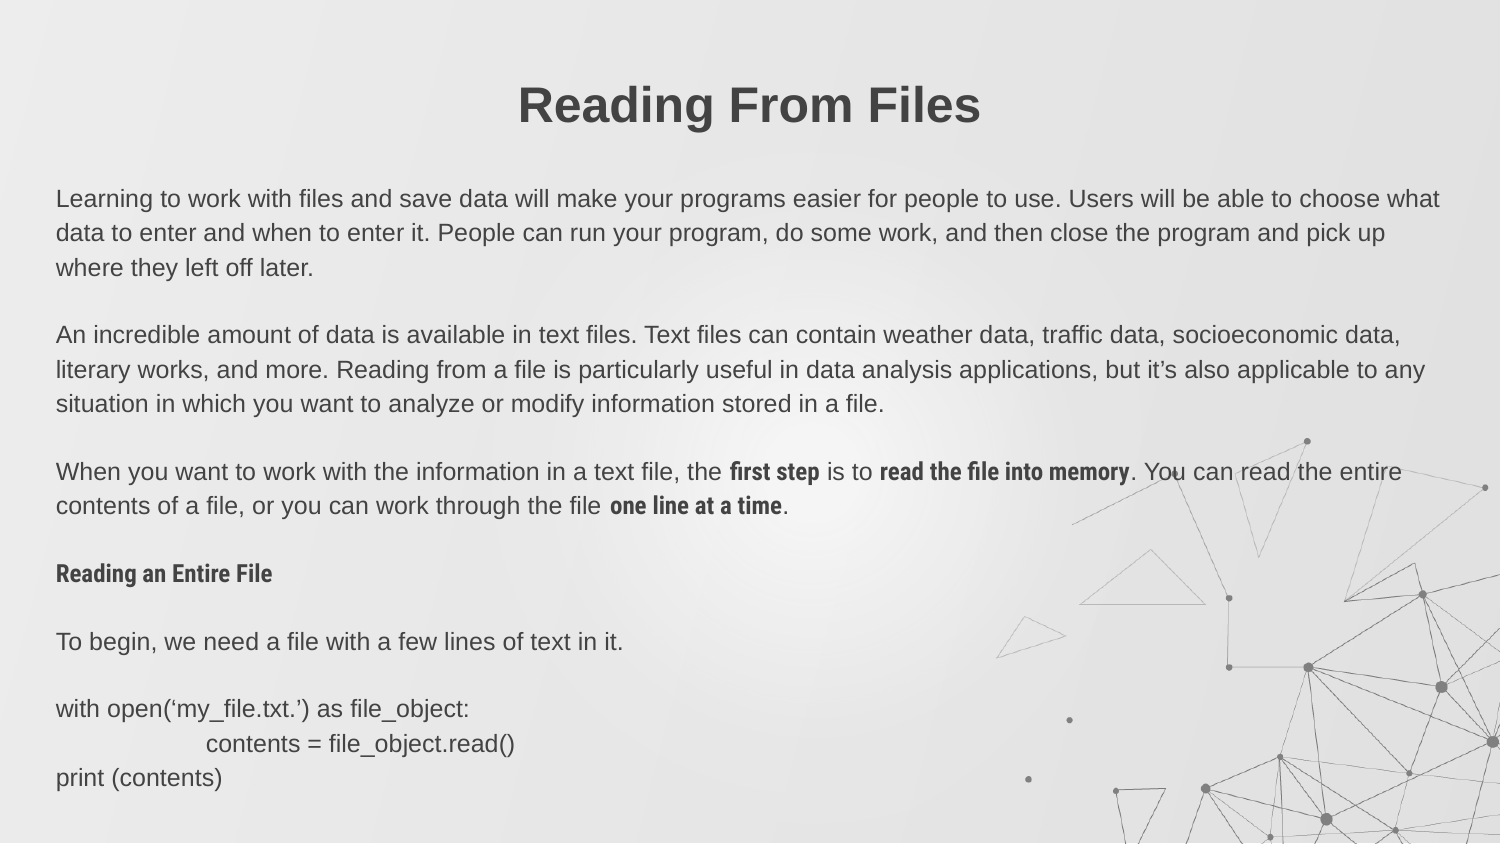

# Reading From Files
Learning to work with files and save data will make your programs easier for people to use. Users will be able to choose what data to enter and when to enter it. People can run your program, do some work, and then close the program and pick up where they left off later.
An incredible amount of data is available in text files. Text files can contain weather data, traffic data, socioeconomic data, literary works, and more. Reading from a file is particularly useful in data analysis applications, but it’s also applicable to any situation in which you want to analyze or modify information stored in a file.
When you want to work with the information in a text file, the first step is to read the file into memory. You can read the entire contents of a file, or you can work through the file one line at a time.
Reading an Entire File
To begin, we need a file with a few lines of text in it.
with open(‘my_file.txt.’) as file_object:
	contents = file_object.read()
print (contents)